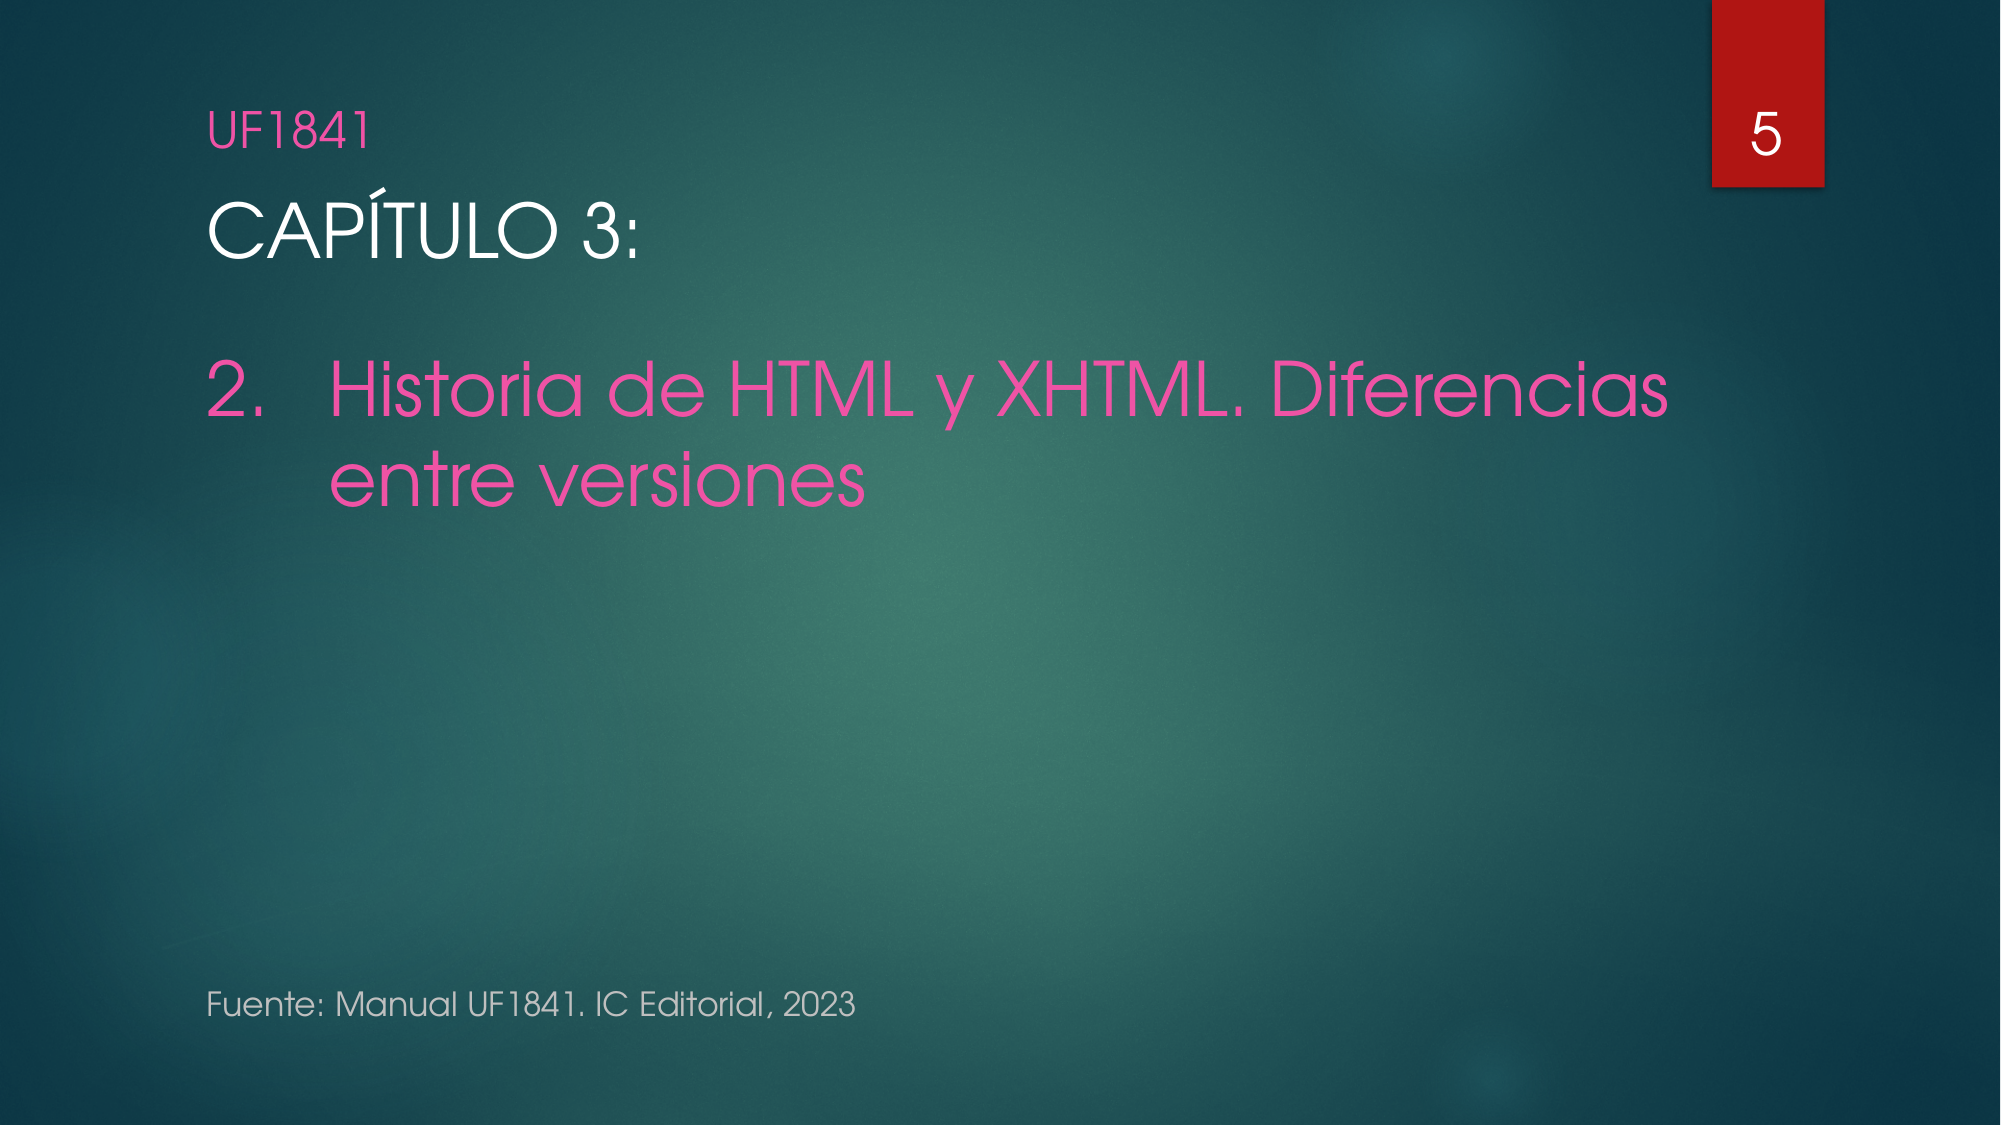

5
UF1841
# CAPÍTULO 3:
Historia de HTML y XHTML. Diferencias entre versiones
Fuente: Manual UF1841. IC Editorial, 2023